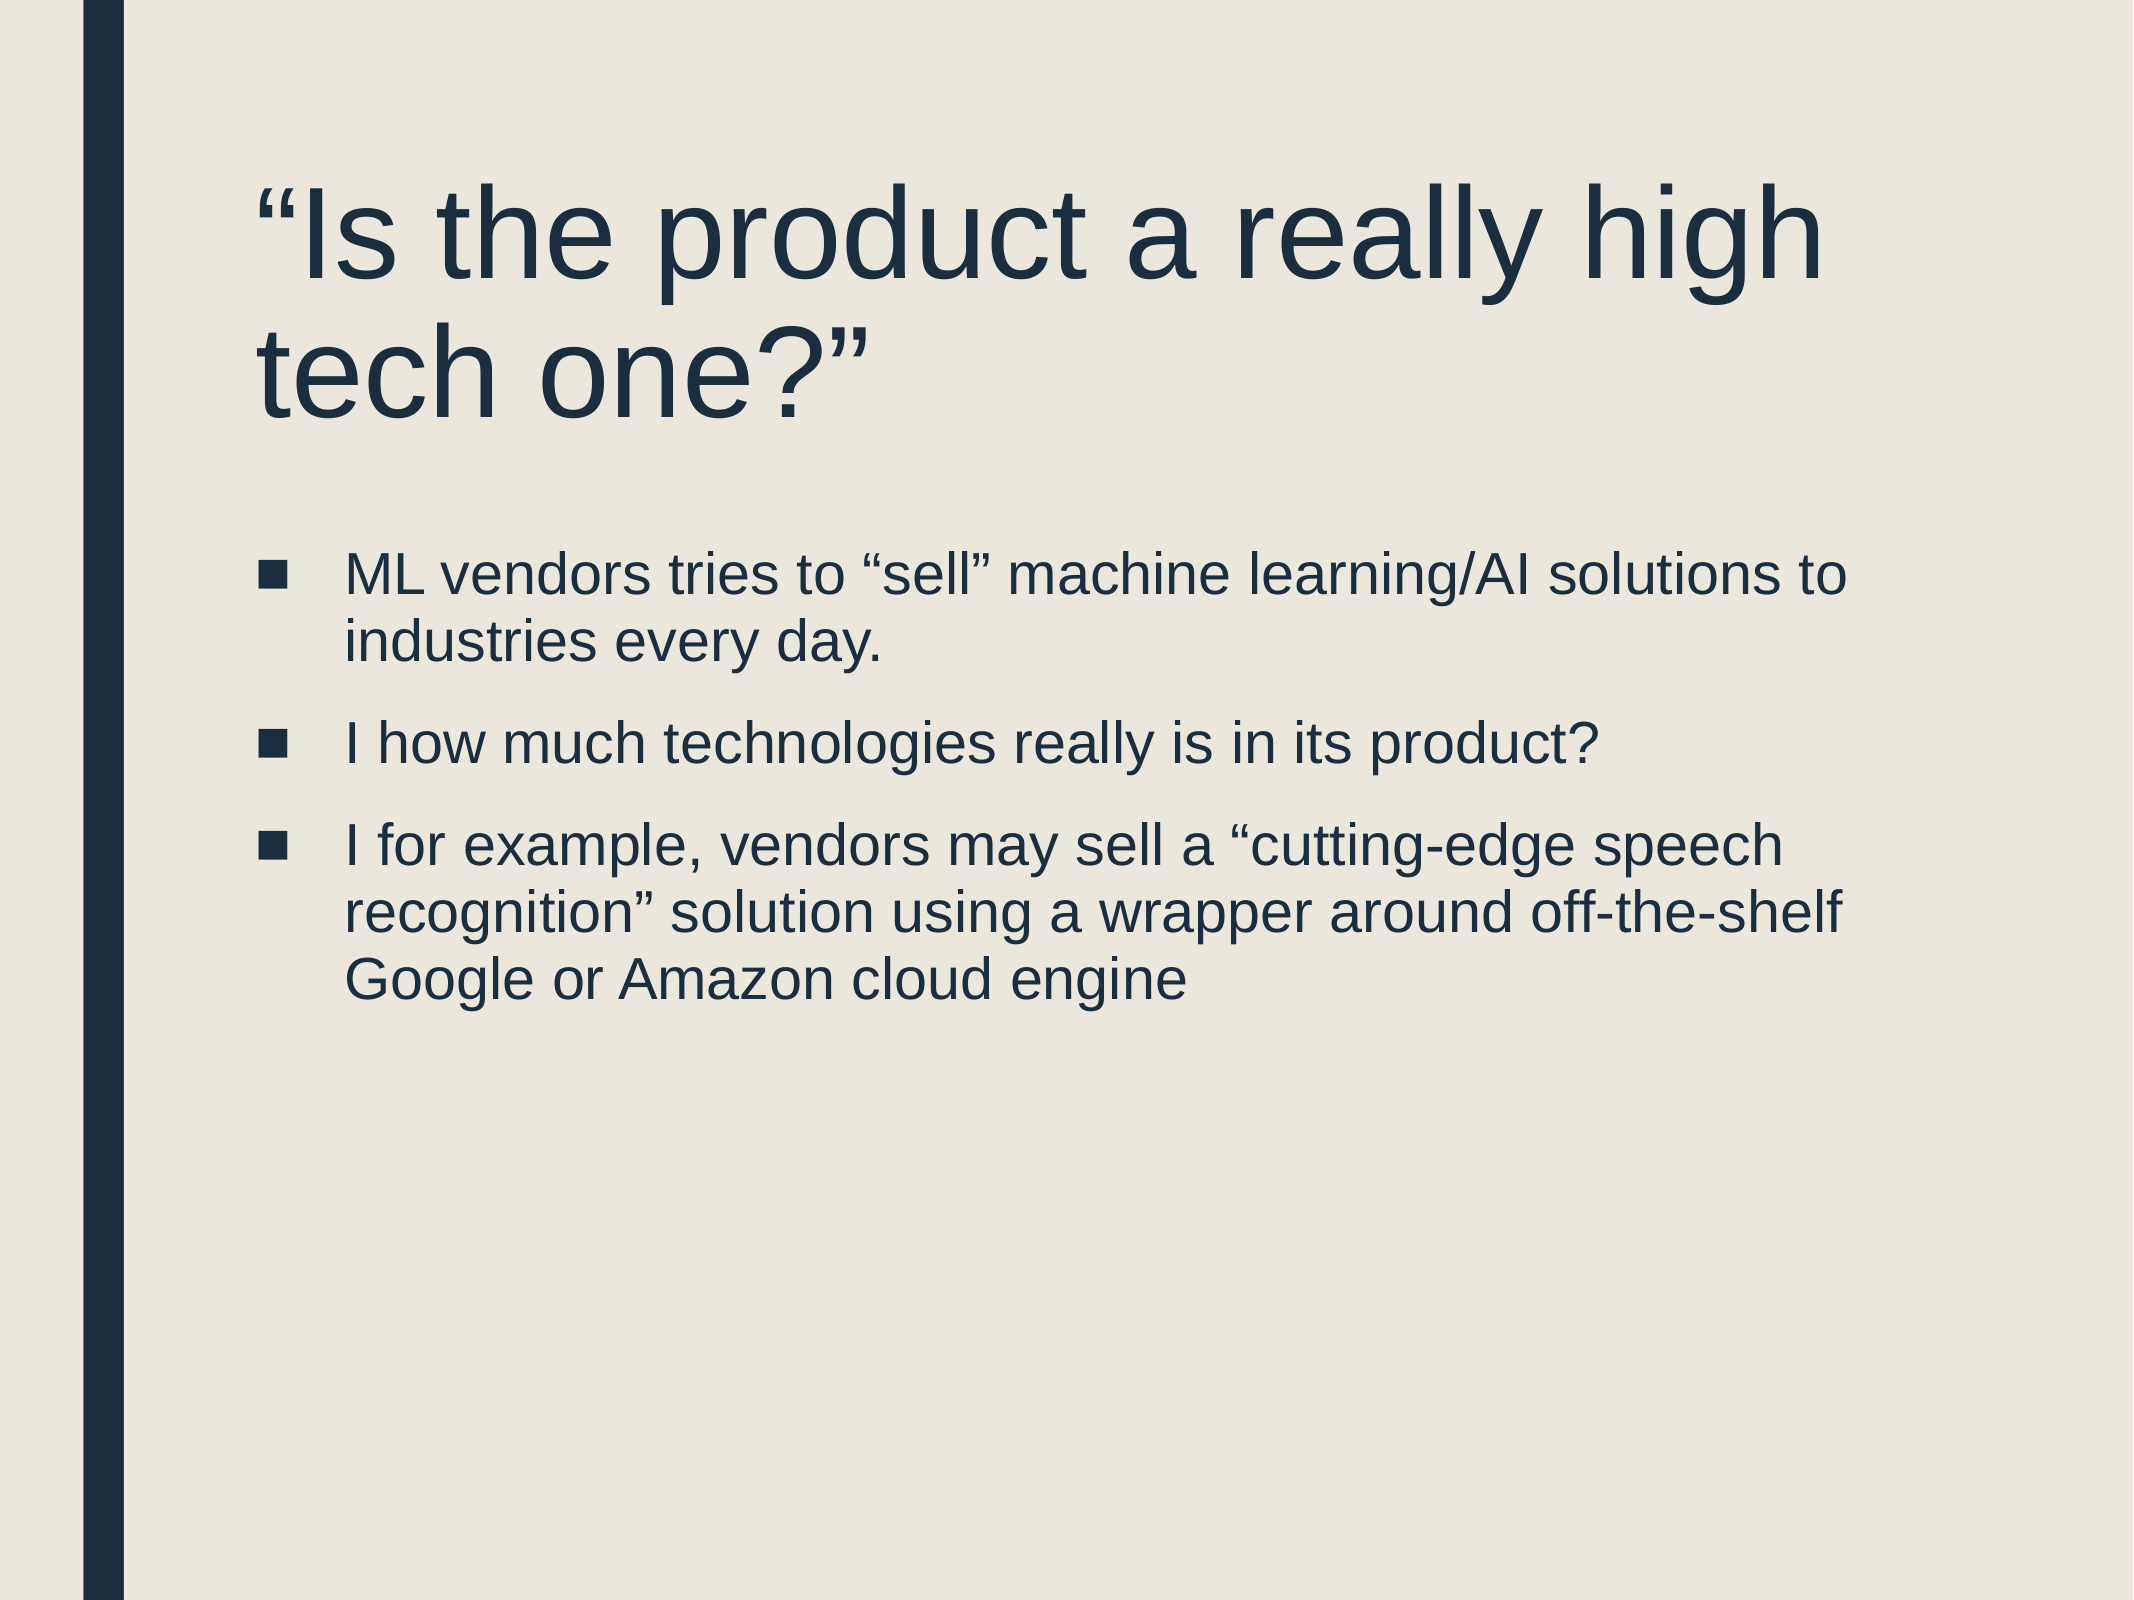

# “Is the product a really high tech one?”
ML vendors tries to “sell” machine learning/AI solutions to industries every day.
I how much technologies really is in its product?
I for example, vendors may sell a “cutting-edge speech recognition” solution using a wrapper around off-the-shelf Google or Amazon cloud engine